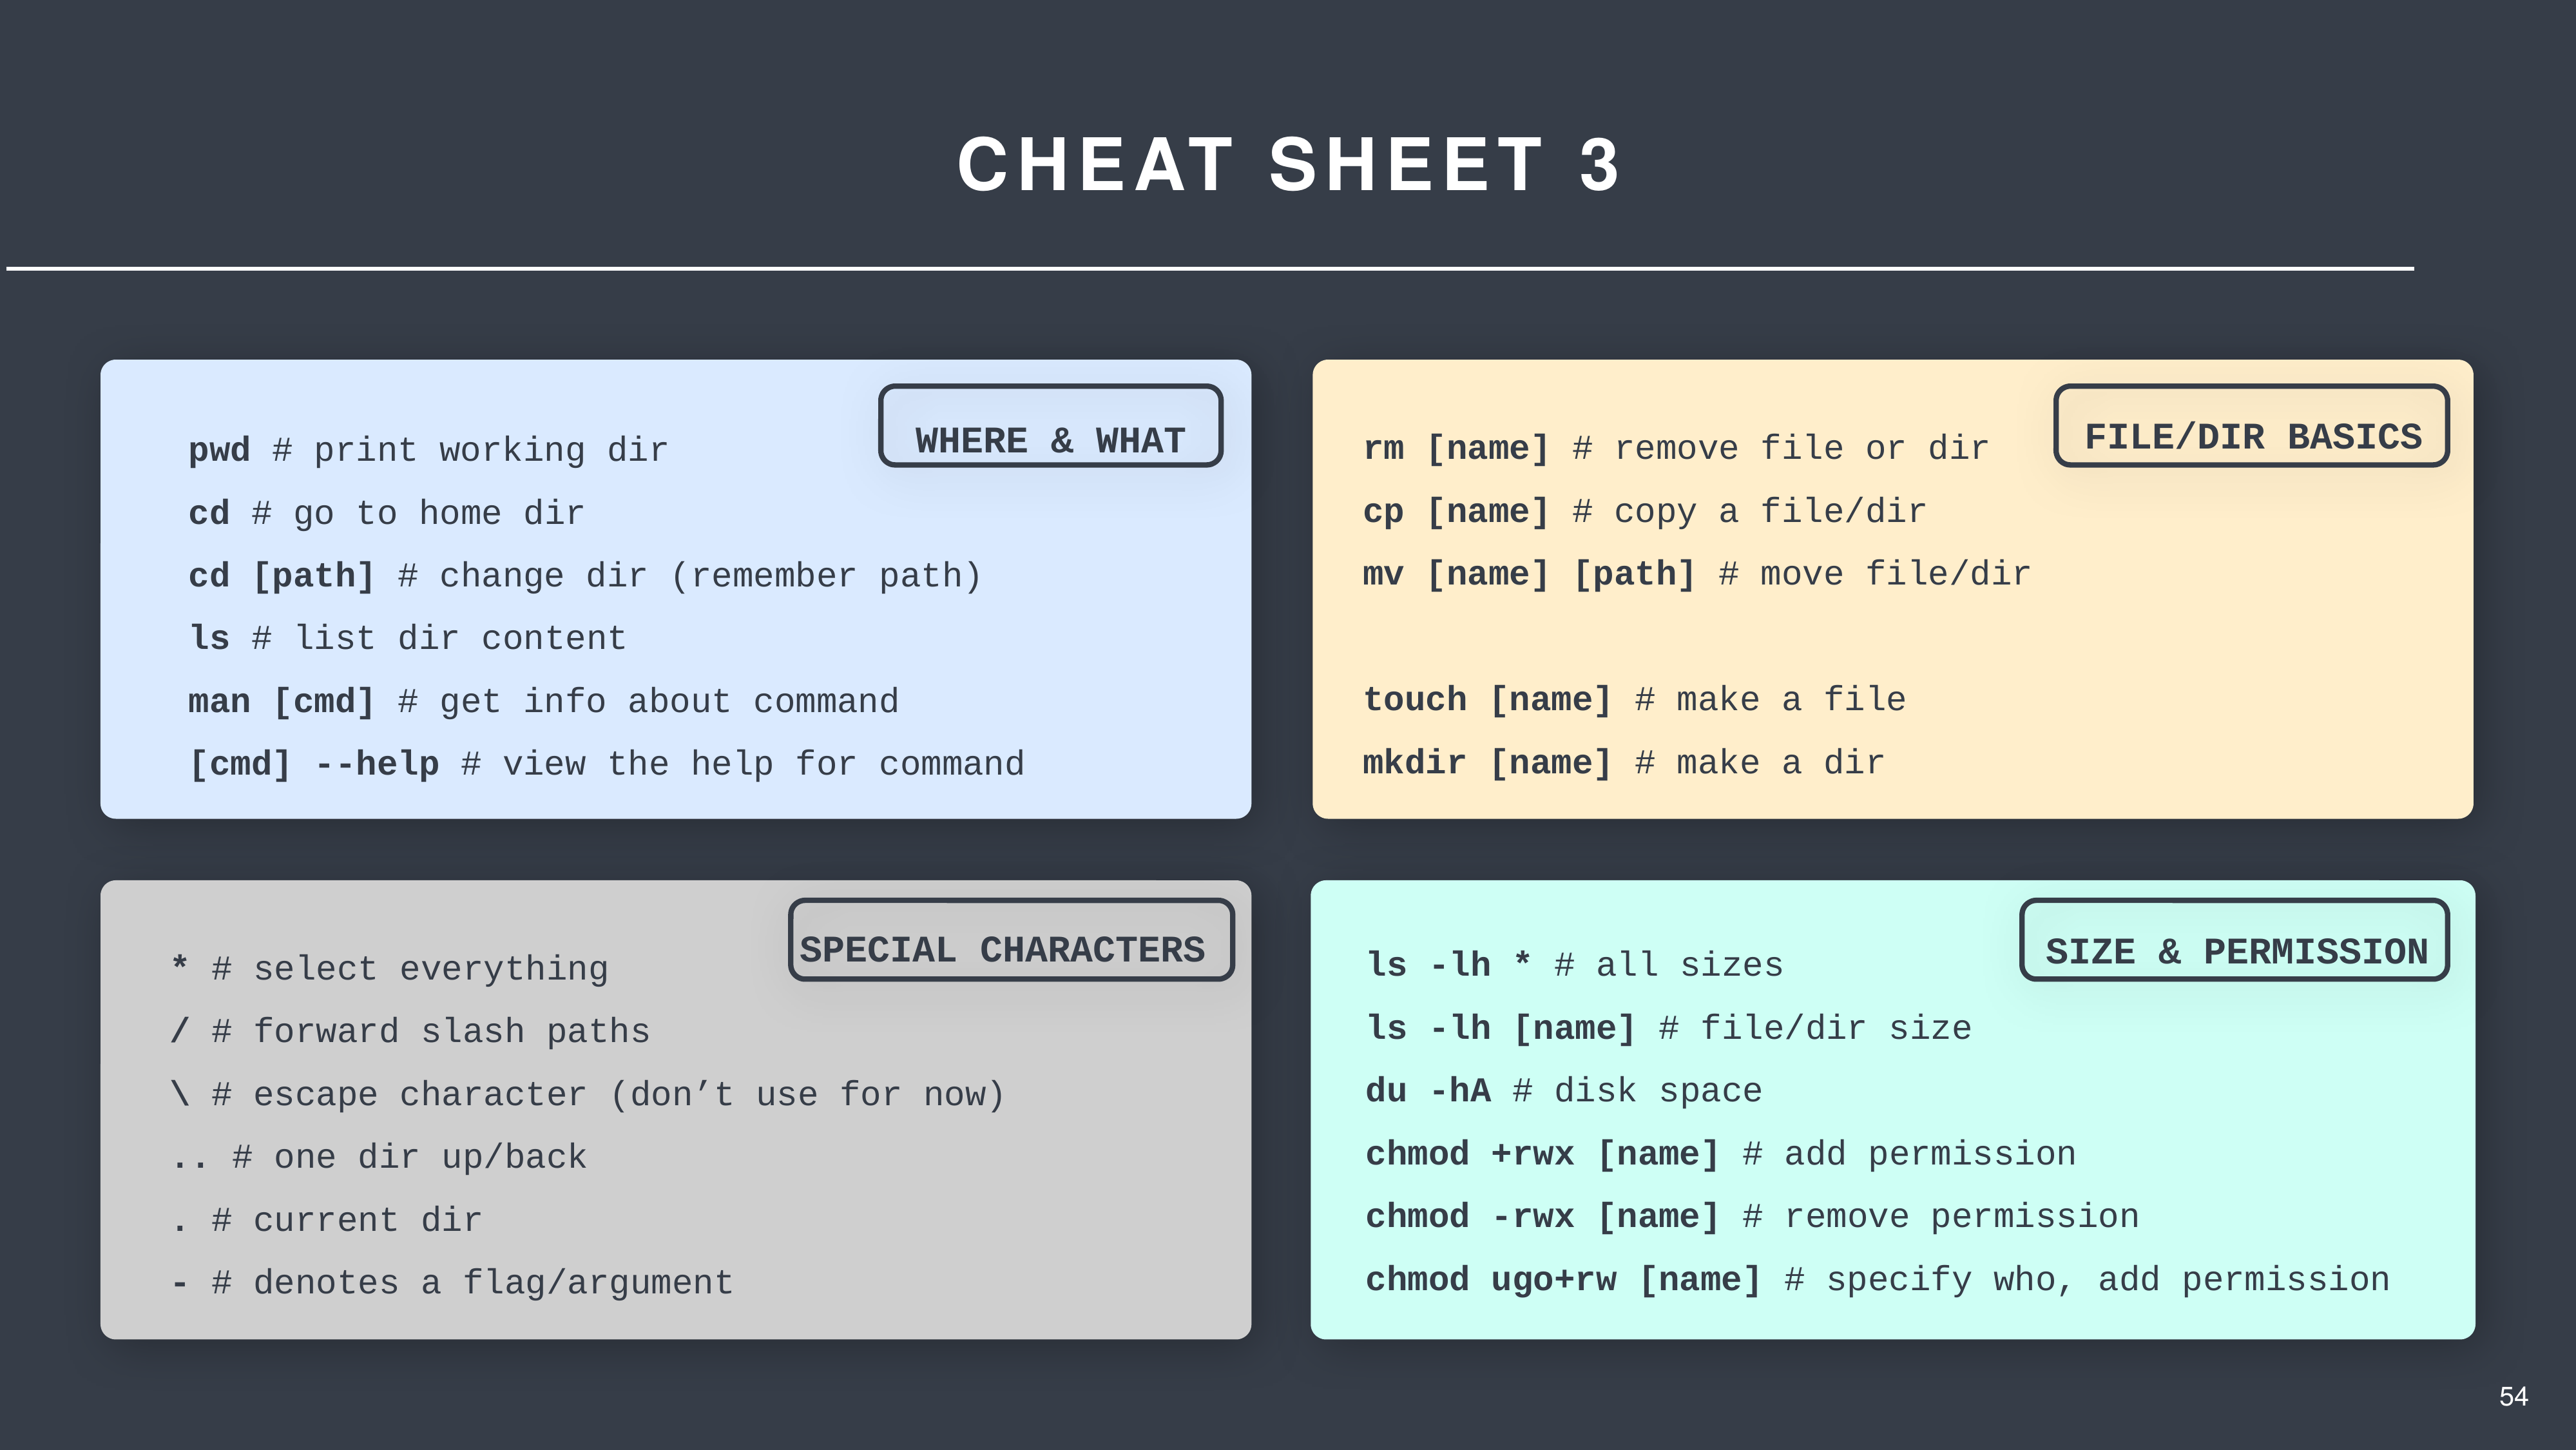

CHEAT SHEET 3

FILE/DIR BASICS
WHERE & WHAT
rm [name] # remove file or dir
cp [name] # copy a file/dir
mv [name] [path] # move file/dir

touch [name] # make a file
mkdir [name] # make a dir
pwd # print working dir
cd # go to home dir
cd [path] # change dir (remember path)
ls # list dir content
man [cmd] # get info about command
[cmd] --help # view the help for command

SPECIAL CHARACTERS
SIZE & PERMISSION
ls -lh * # all sizes
ls -lh [name] # file/dir size
du -hA # disk space
chmod +rwx [name] # add permission
chmod -rwx [name] # remove permission
chmod ugo+rw [name] # specify who, add permission

* # select everything
/ # forward slash paths
\ # escape character (don’t use for now)
.. # one dir up/back
. # current dir
- # denotes a flag/argument

54